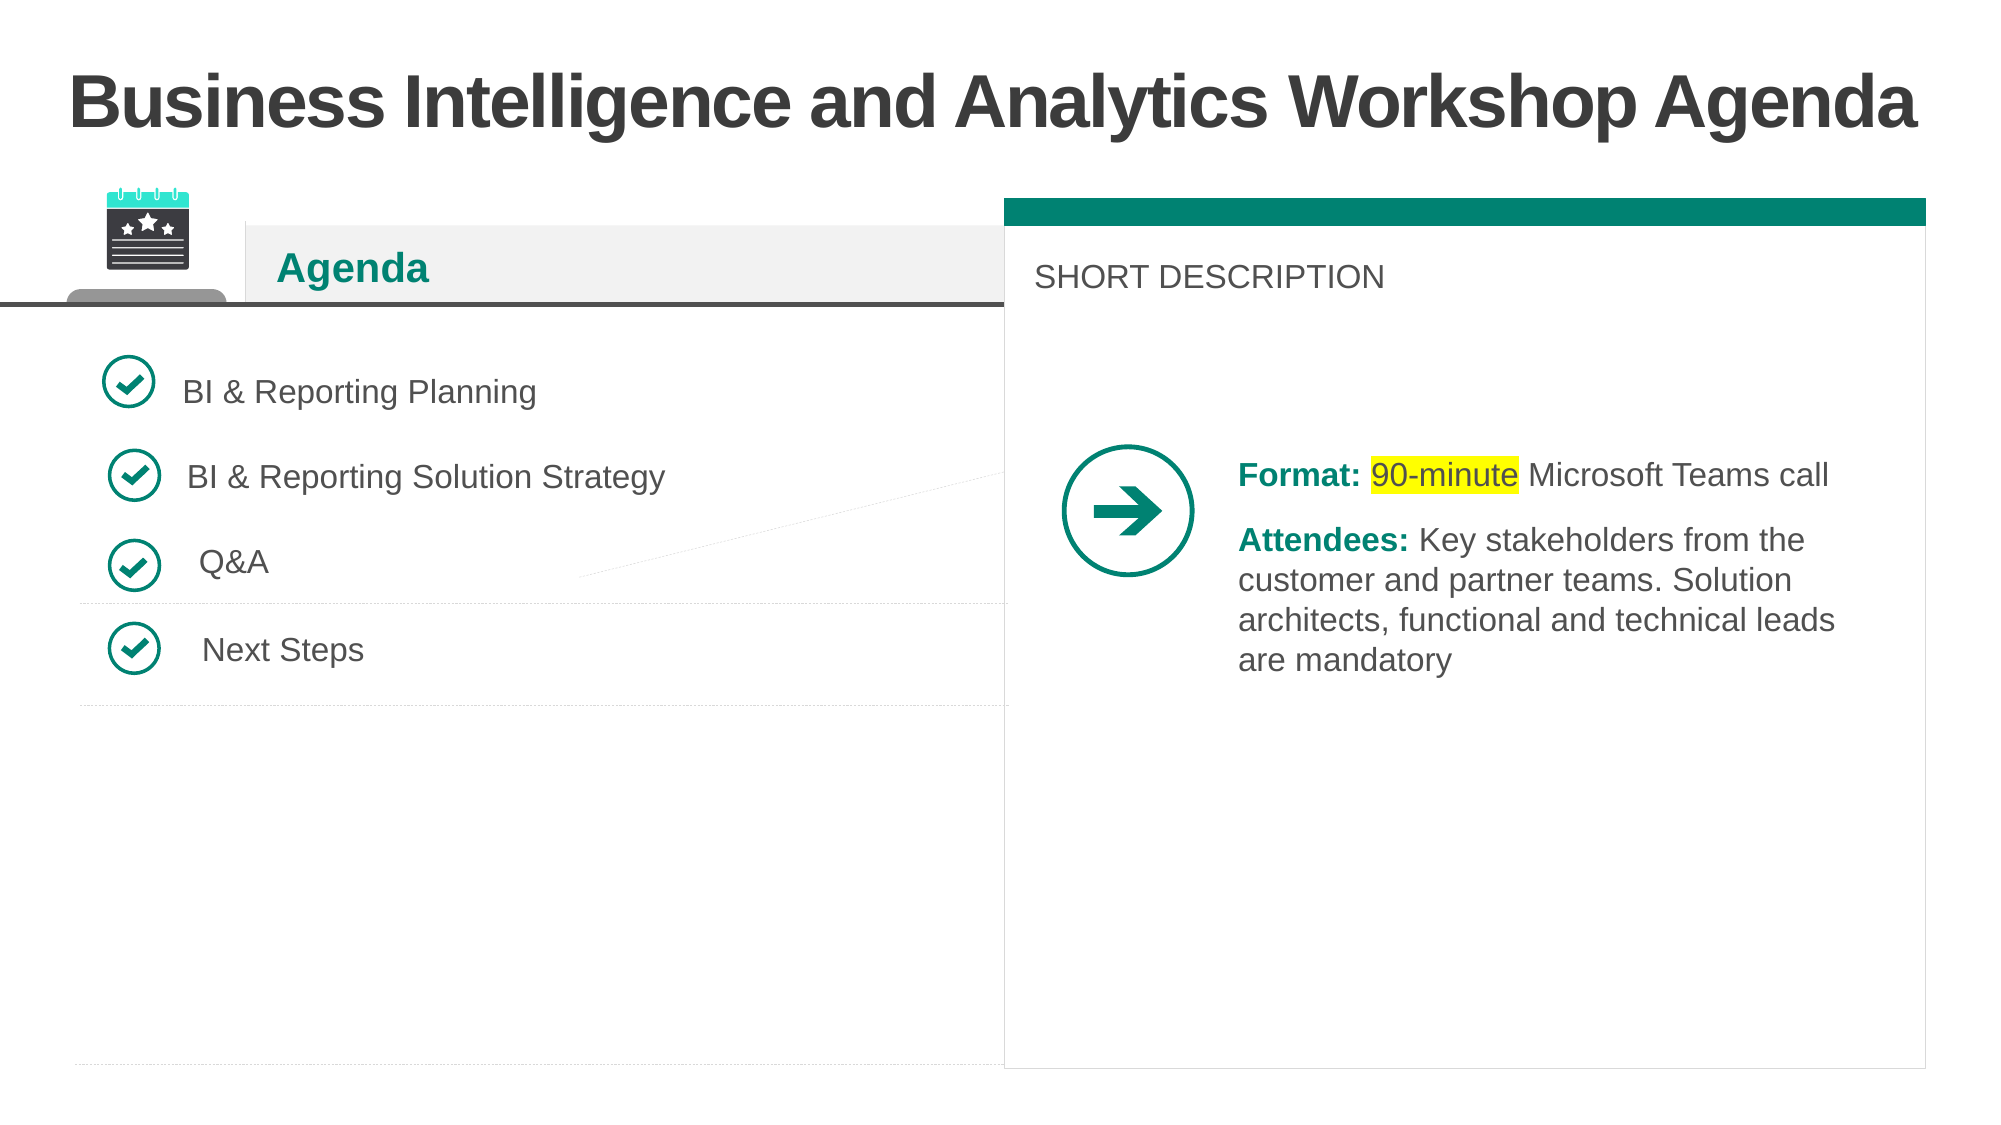

# Business Intelligence and Analytics Workshop Agenda

Agenda
SHORT DESCRIPTION

BI & Reporting Planning

BI & Reporting Solution Strategy

Format: 90-minute Microsoft Teams call
Attendees: Key stakeholders from the customer and partner teams. Solution architects, functional and technical leads
are mandatory

 Q&A

Next Steps